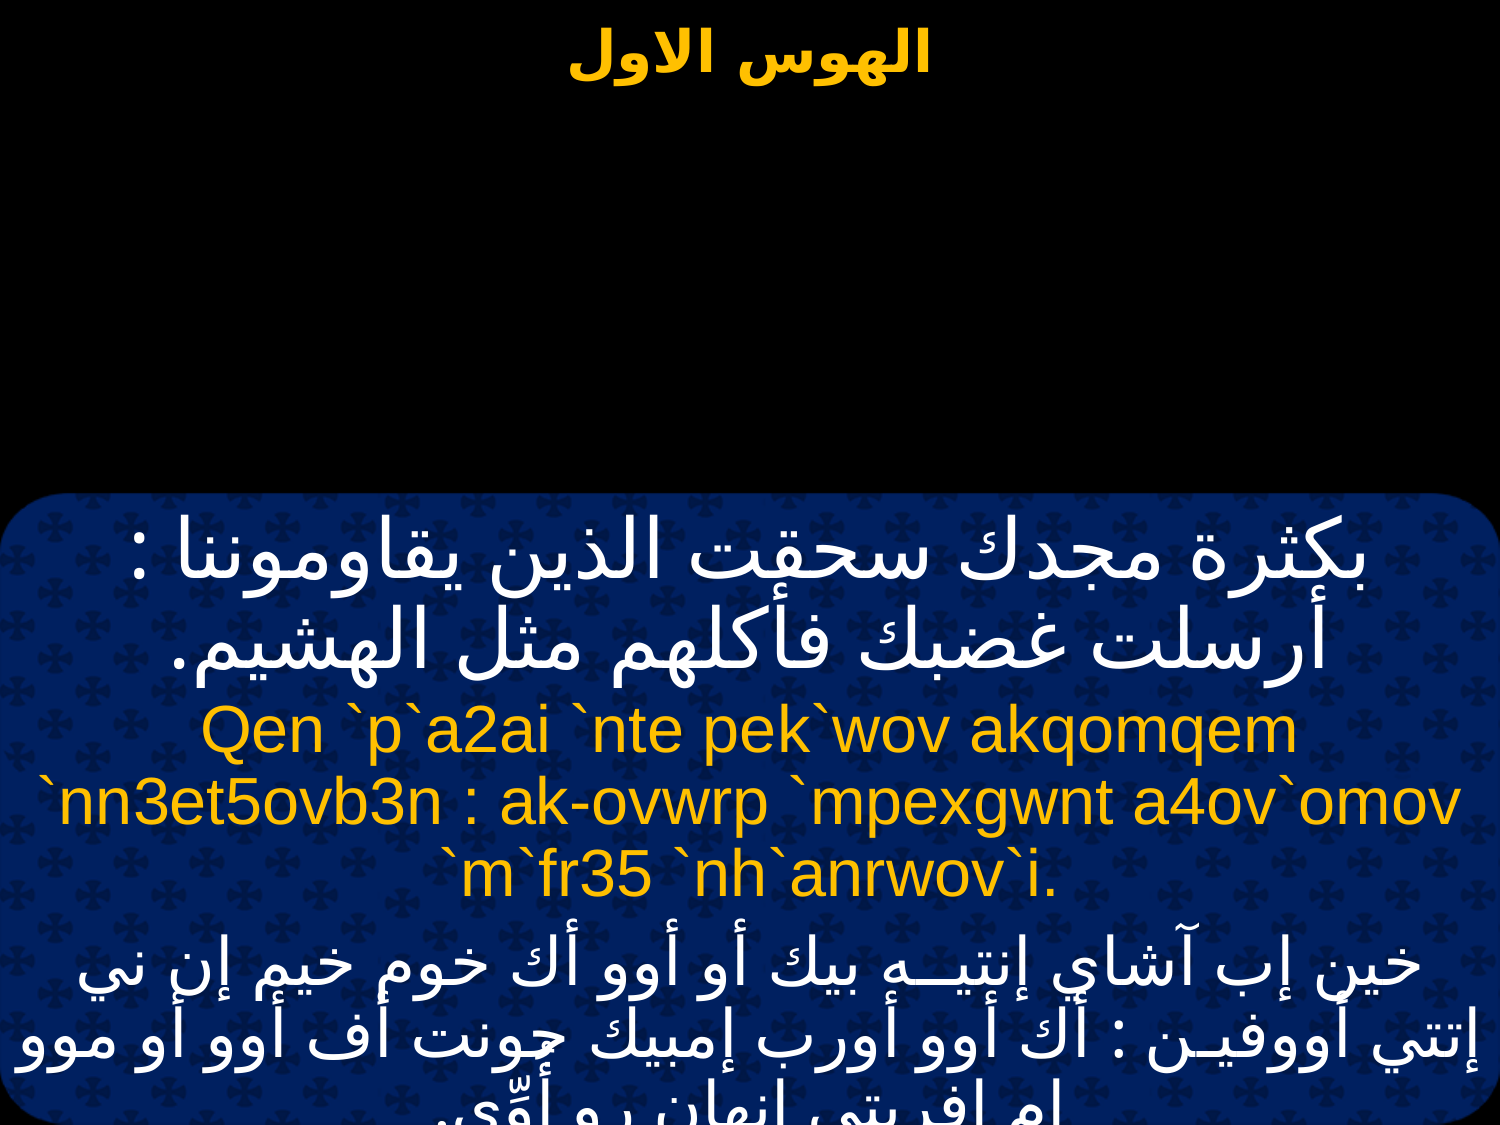

بكثرة مجدك سحقت الذين يقاوموننا : أرسلت غضبك فأكلهم مثل الهشيم.
Qen `p`a2ai `nte pek`wov akqomqem `nn3et5ovb3n : ak-ovwrp `mpexgwnt a4ov`omov `m`fr35 `nh`anrwov`i.
خين إب آشاي إنتيــه بيك أو أوو أك خوم خيم إن ني إتتي أووفيـن : أك أوو أورب إمبيك جونت أف أوو أو موو إم إفريتي إنهان رو أُوِّي.